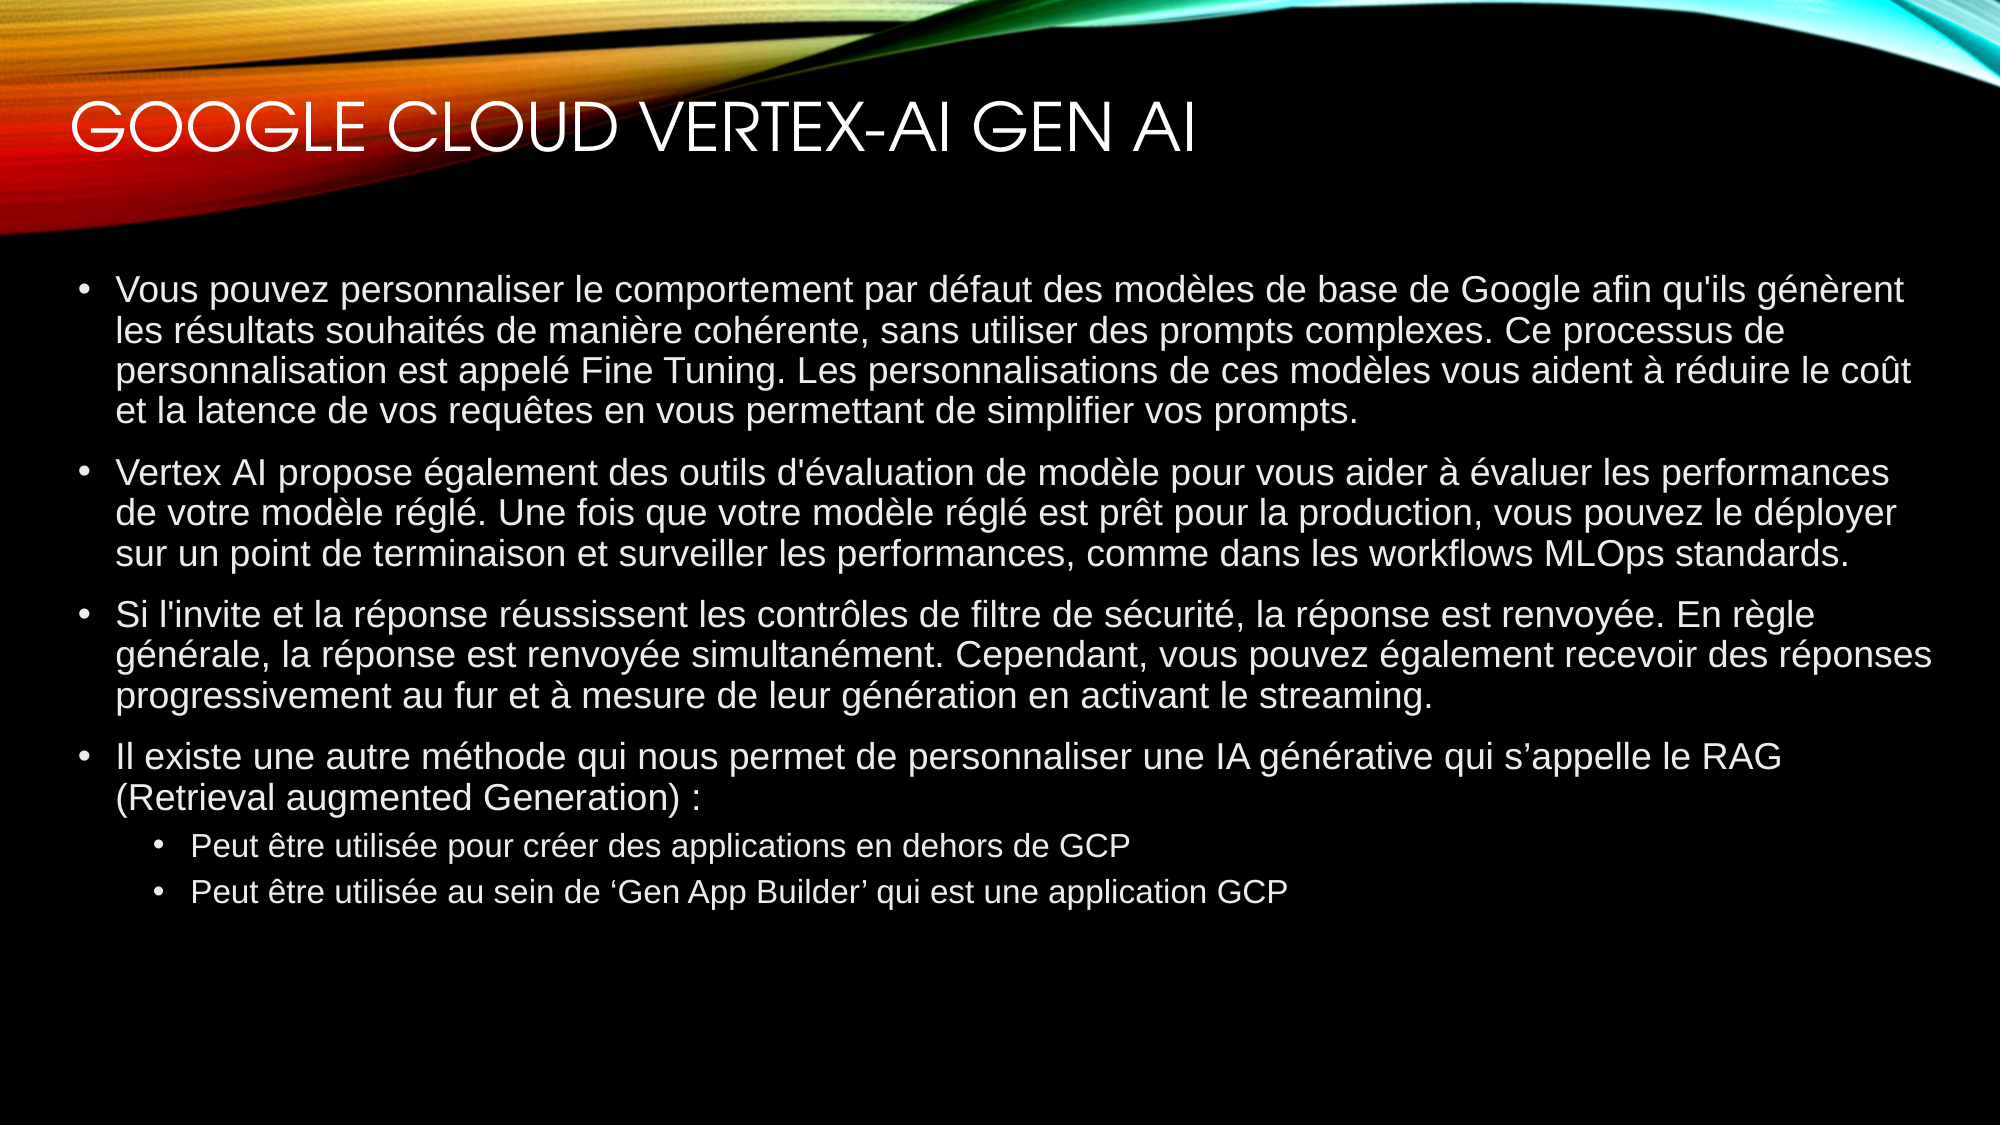

# GOOGLE CLOUD vertex-ai gen ai

Vous pouvez personnaliser le comportement par défaut des modèles de base de Google afin qu'ils génèrent les résultats souhaités de manière cohérente, sans utiliser des prompts complexes. Ce processus de personnalisation est appelé Fine Tuning. Les personnalisations de ces modèles vous aident à réduire le coût et la latence de vos requêtes en vous permettant de simplifier vos prompts.
Vertex AI propose également des outils d'évaluation de modèle pour vous aider à évaluer les performances de votre modèle réglé. Une fois que votre modèle réglé est prêt pour la production, vous pouvez le déployer sur un point de terminaison et surveiller les performances, comme dans les workflows MLOps standards.
Si l'invite et la réponse réussissent les contrôles de filtre de sécurité, la réponse est renvoyée. En règle générale, la réponse est renvoyée simultanément. Cependant, vous pouvez également recevoir des réponses progressivement au fur et à mesure de leur génération en activant le streaming.
Il existe une autre méthode qui nous permet de personnaliser une IA générative qui s’appelle le RAG (Retrieval augmented Generation) :
Peut être utilisée pour créer des applications en dehors de GCP
Peut être utilisée au sein de ‘Gen App Builder’ qui est une application GCP